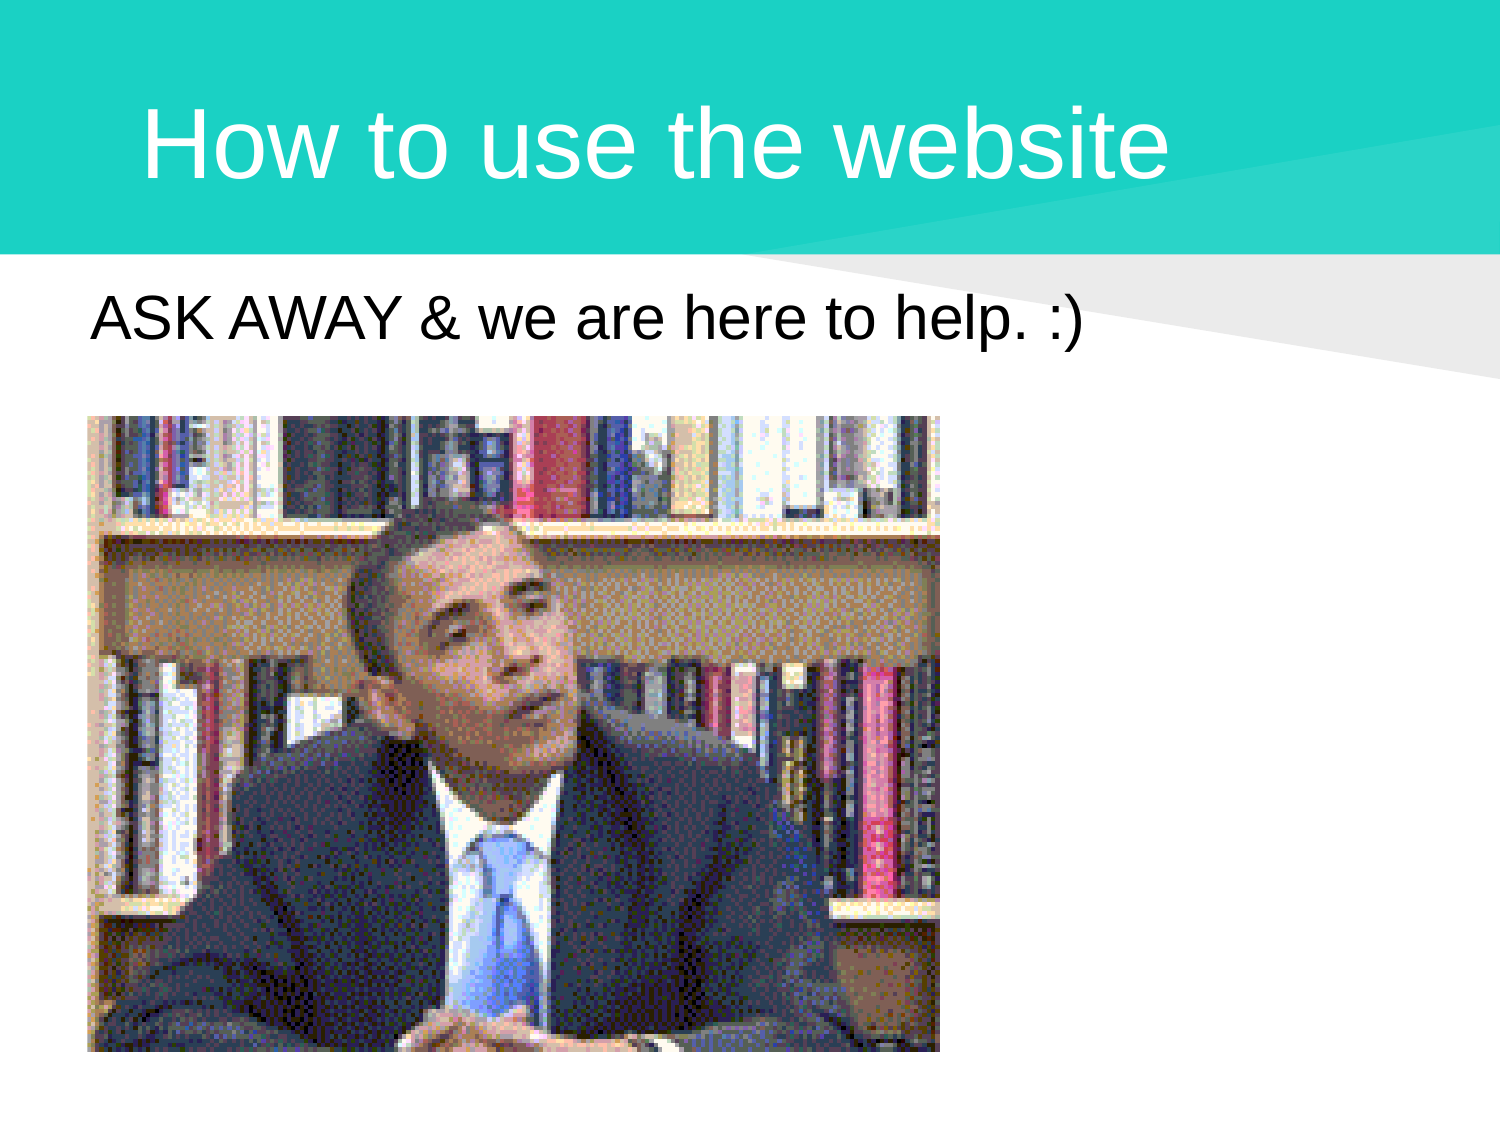

# How to use the website
ASK AWAY & we are here to help. :)